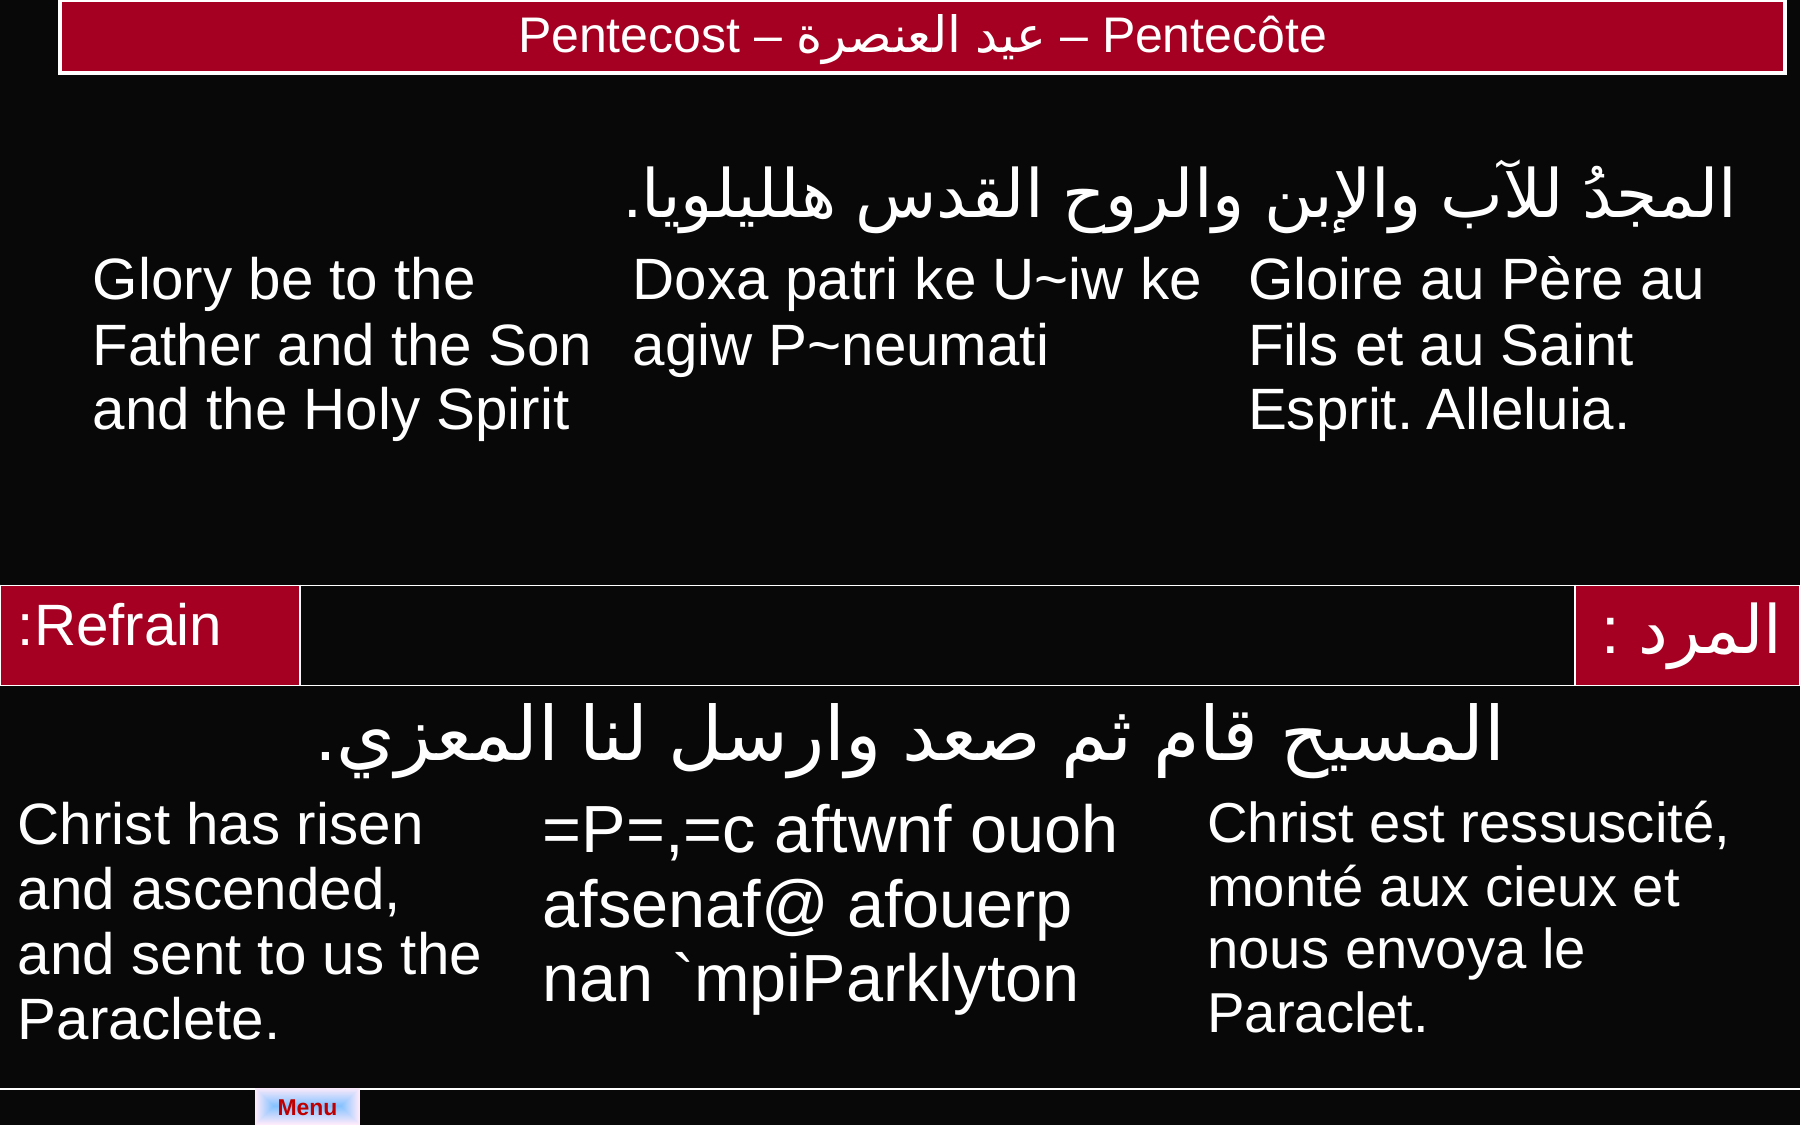

| Pentecost – عيد العنصرة – Pentecôte |
| --- |
| المجدُ للآب والإبن والروح القدس هلليلويا. |  |  |
| --- | --- | --- |
| Glory be to the Father and the Son and the Holy Spirit | Doxa patri ke U~iw ke agiw P~neumati | Gloire au Père au Fils et au Saint Esprit. Alleluia. |
| Refrain: |  |  |  | المرد : |
| --- | --- | --- | --- | --- |
| المسيح قام ثم صعد وارسل لنا المعزي. |  |  |  |  |
| Christ has risen and ascended, and sent to us the Paraclete. |  | =P=,=c aftwnf ouoh afsenaf@ afouerp nan `mpiParklyton | Christ est ressuscité, monté aux cieux et nous envoya le Paraclet. |  |

Menu